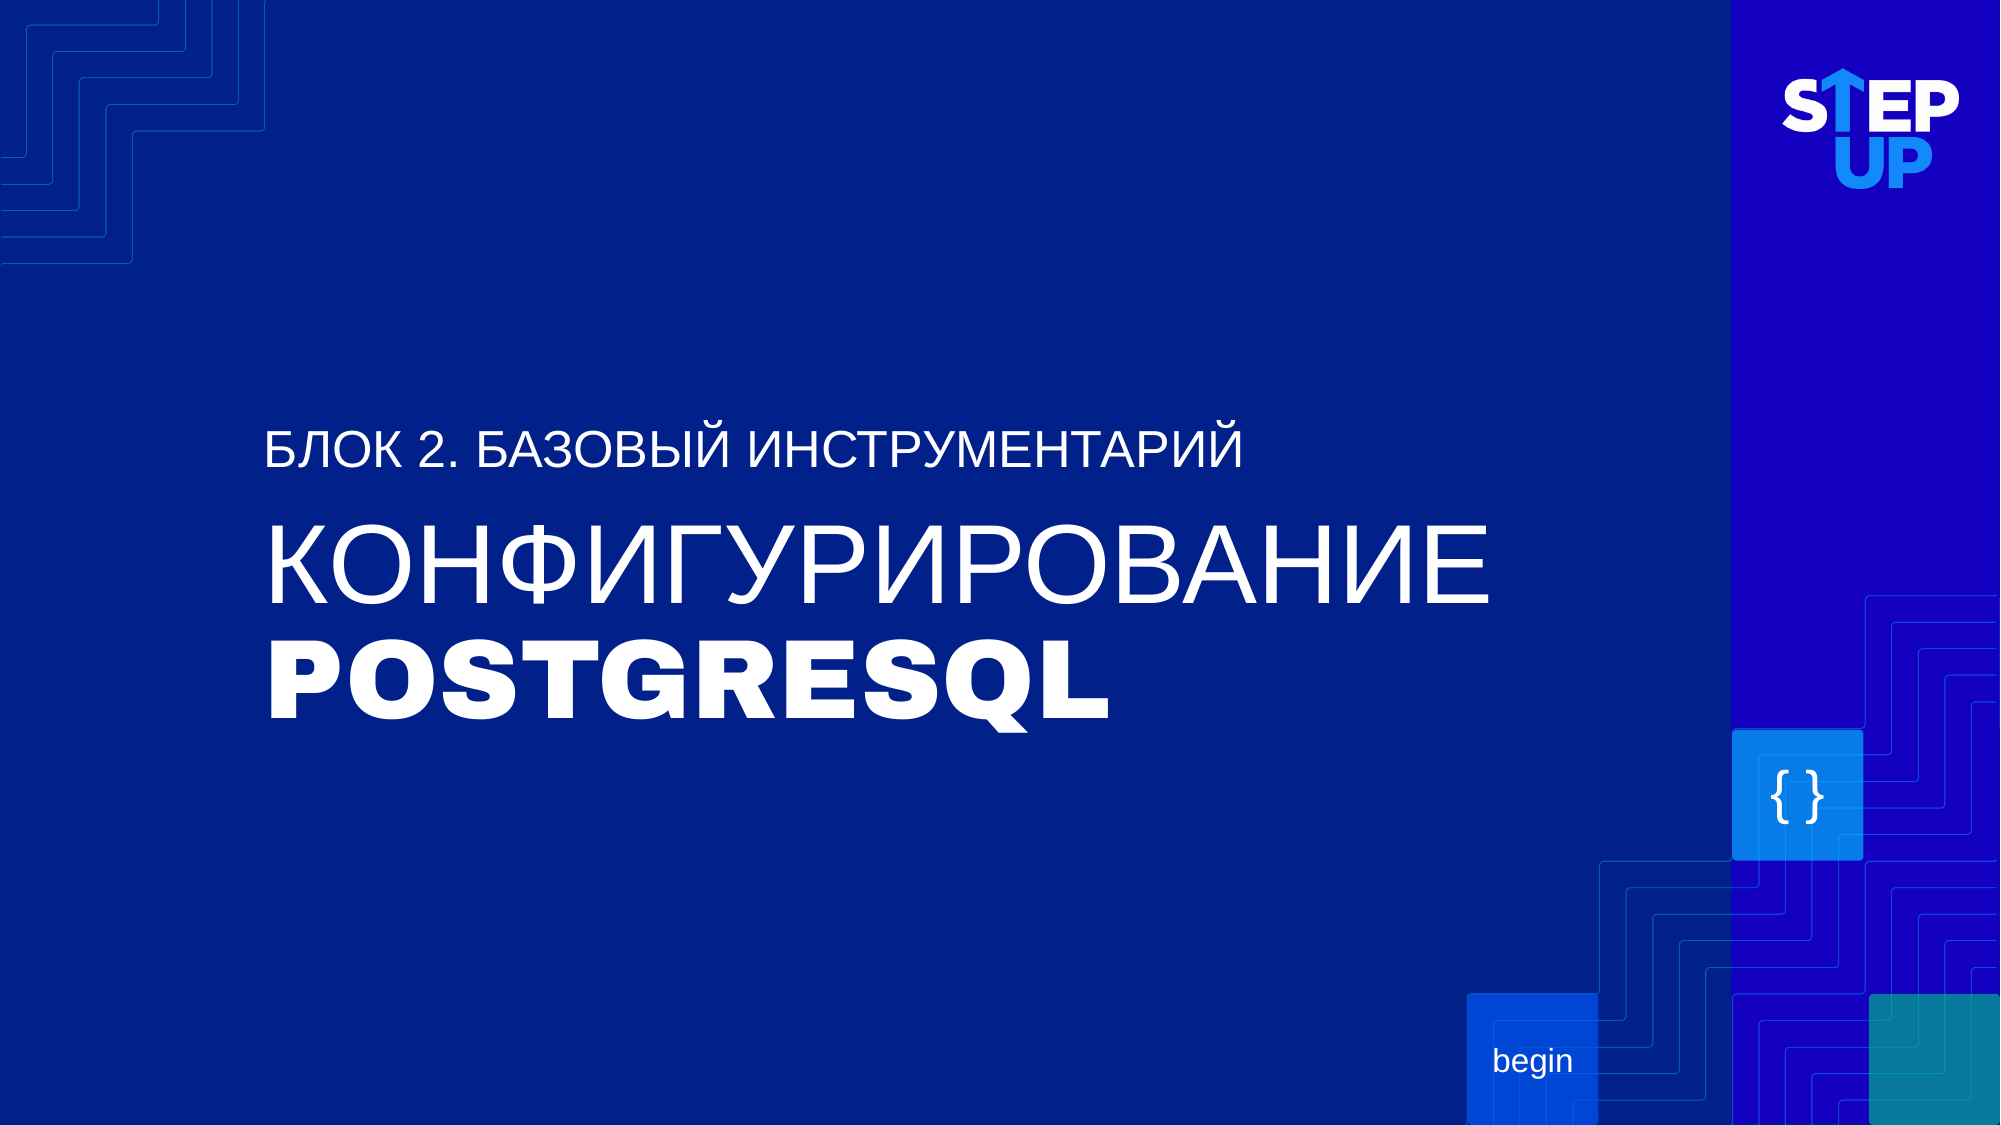

БЛОК 2. БАЗОВЫЙ ИНСТРУМЕНТАРИЙ
# КОНФИГУРИРОВАНИЕ POSTGRESQL